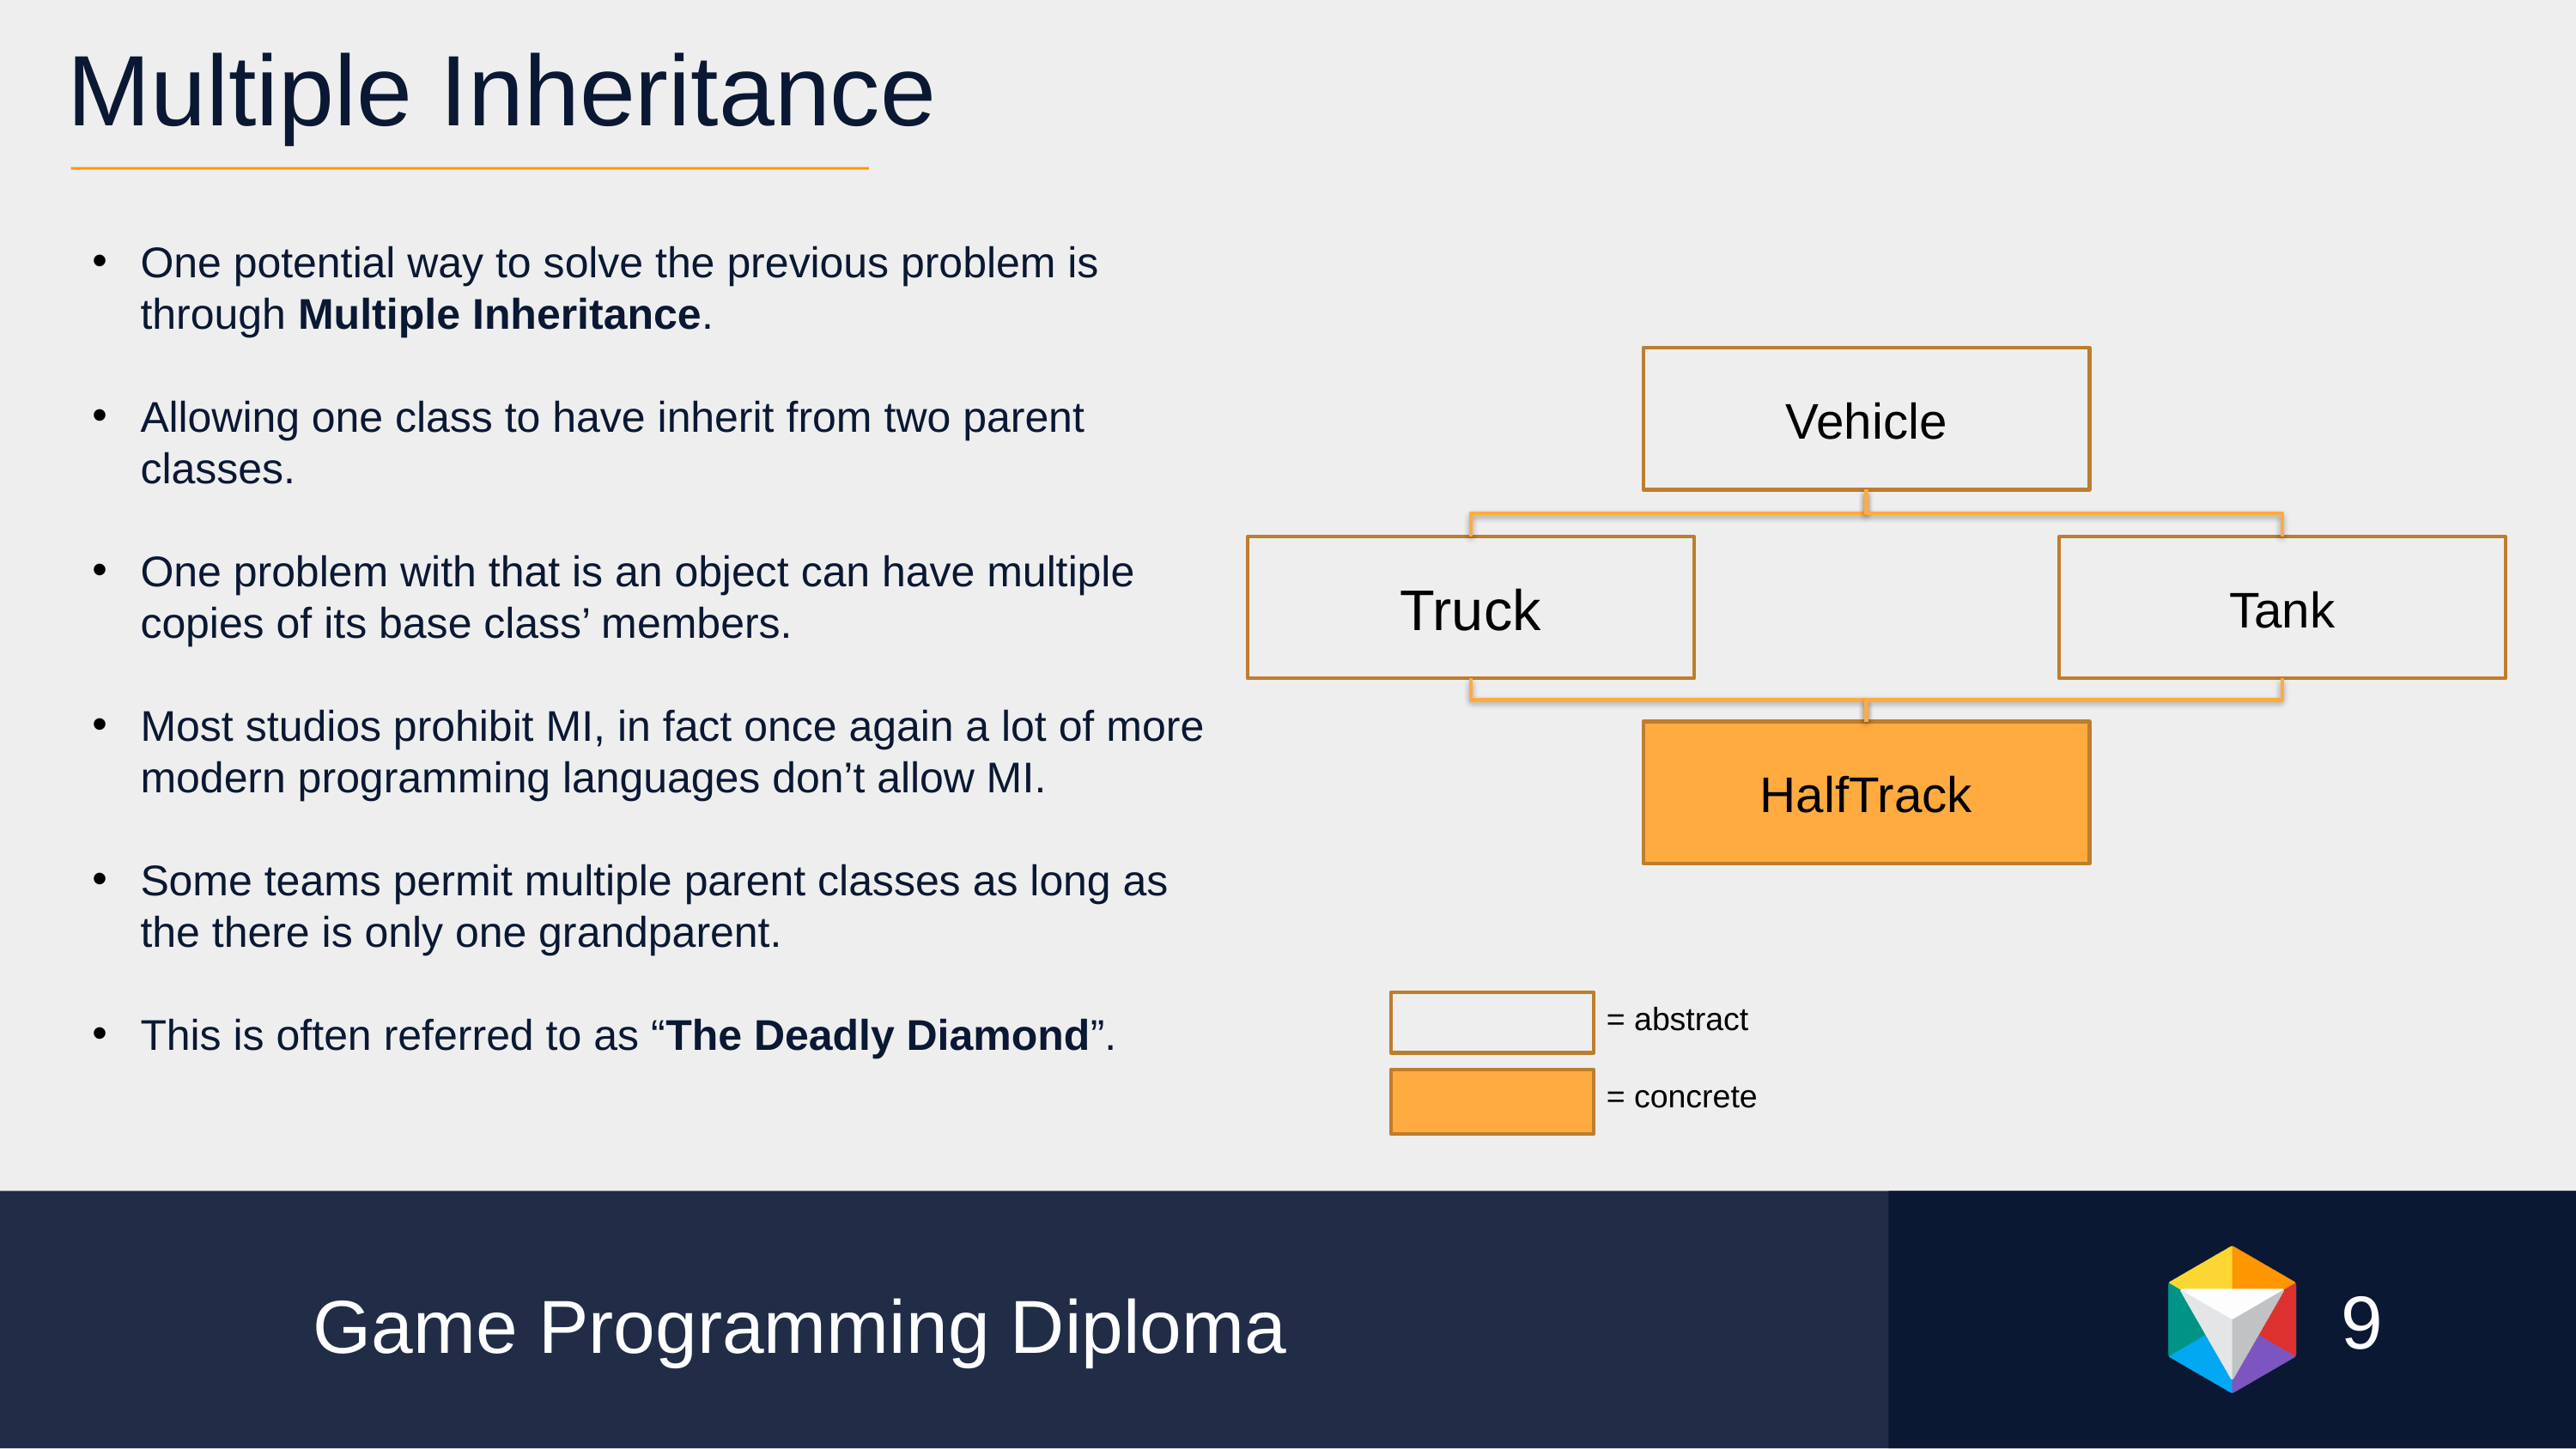

Multiple Inheritance

One potential way to solve the previous problem is through Multiple Inheritance.

Allowing one class to have inherit from two parent classes.
One problem with that is an object can have multiple copies of its base class’ members.
Most studios prohibit MI, in fact once again a lot of more modern programming languages don’t allow MI.
Some teams permit multiple parent classes as long as the there is only one grandparent.

This is often referred to as “The Deadly Diamond”.
Vehicle
Truck
Tank
HalfTrack

= abstract
= concrete

9